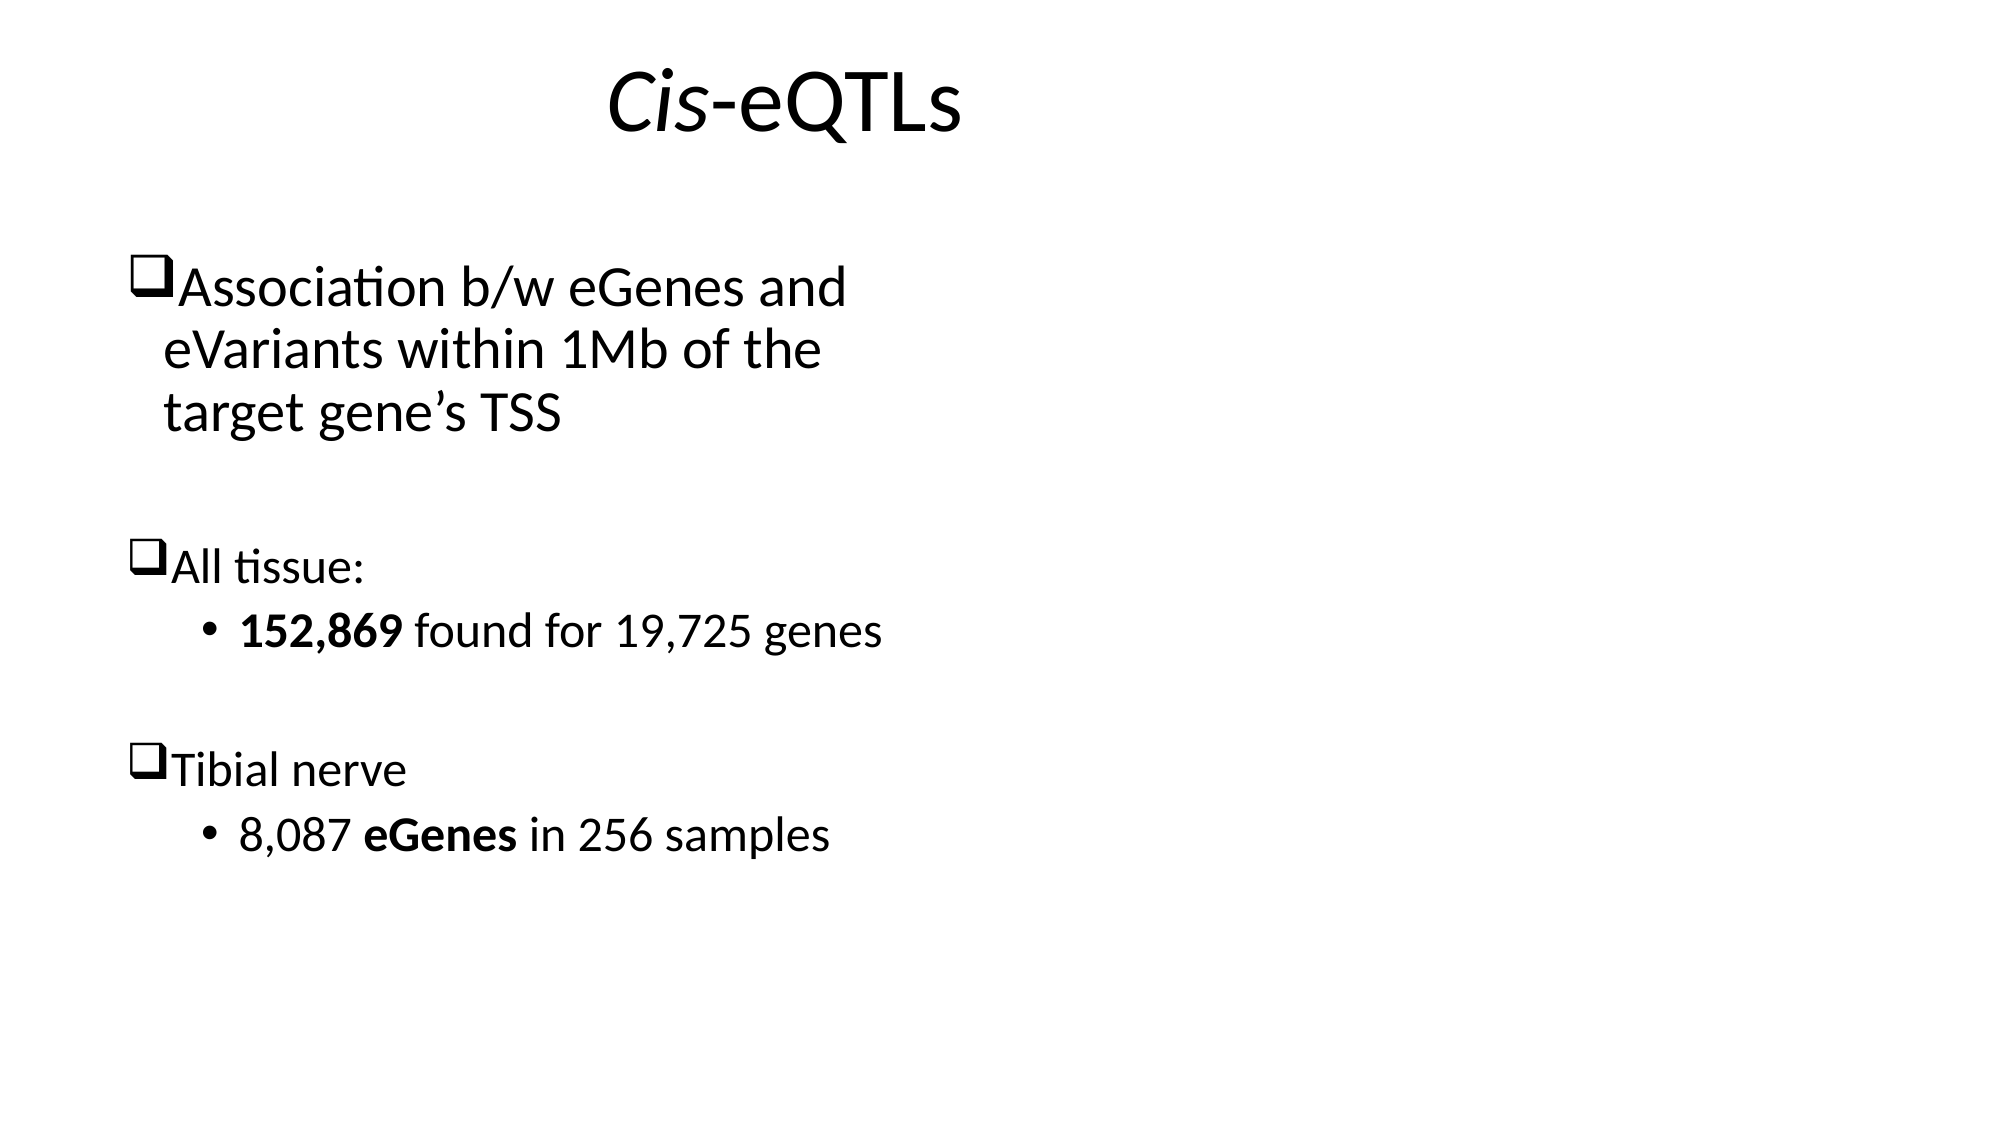

# Cis-eQTLs

Association b/w eGenes and eVariants within 1Mb of the target gene’s TSS

All tissue:
152,869 found for 19,725 genes

Tibial nerve
8,087 eGenes in 256 samples